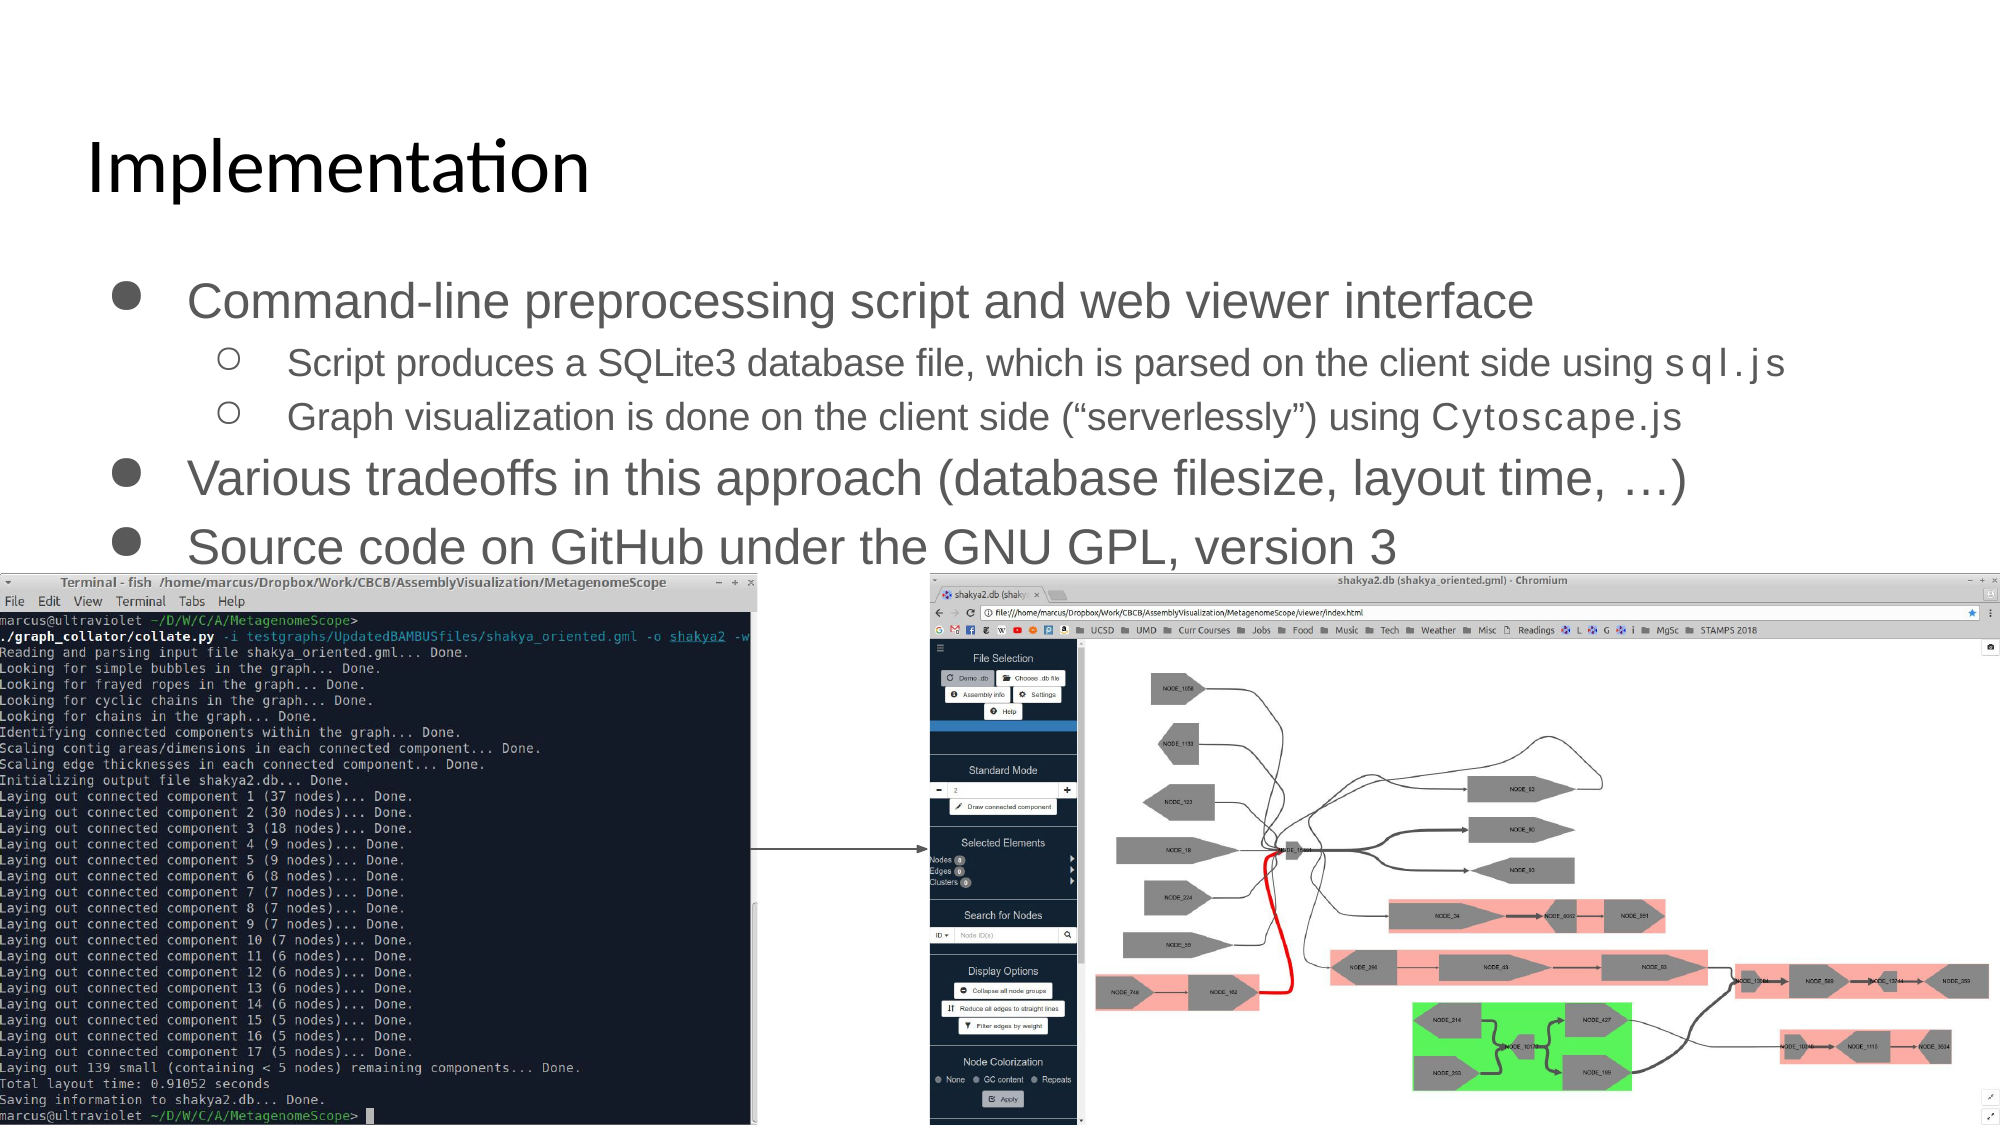

# Implementation
Command-line preprocessing script and web viewer interface
Script produces a SQLite3 database file, which is parsed on the client side using sql.js
Graph visualization is done on the client side (“serverlessly”) using Cytoscape.js
Various tradeoffs in this approach (database filesize, layout time, …)
Source code on GitHub under the GNU GPL, version 3